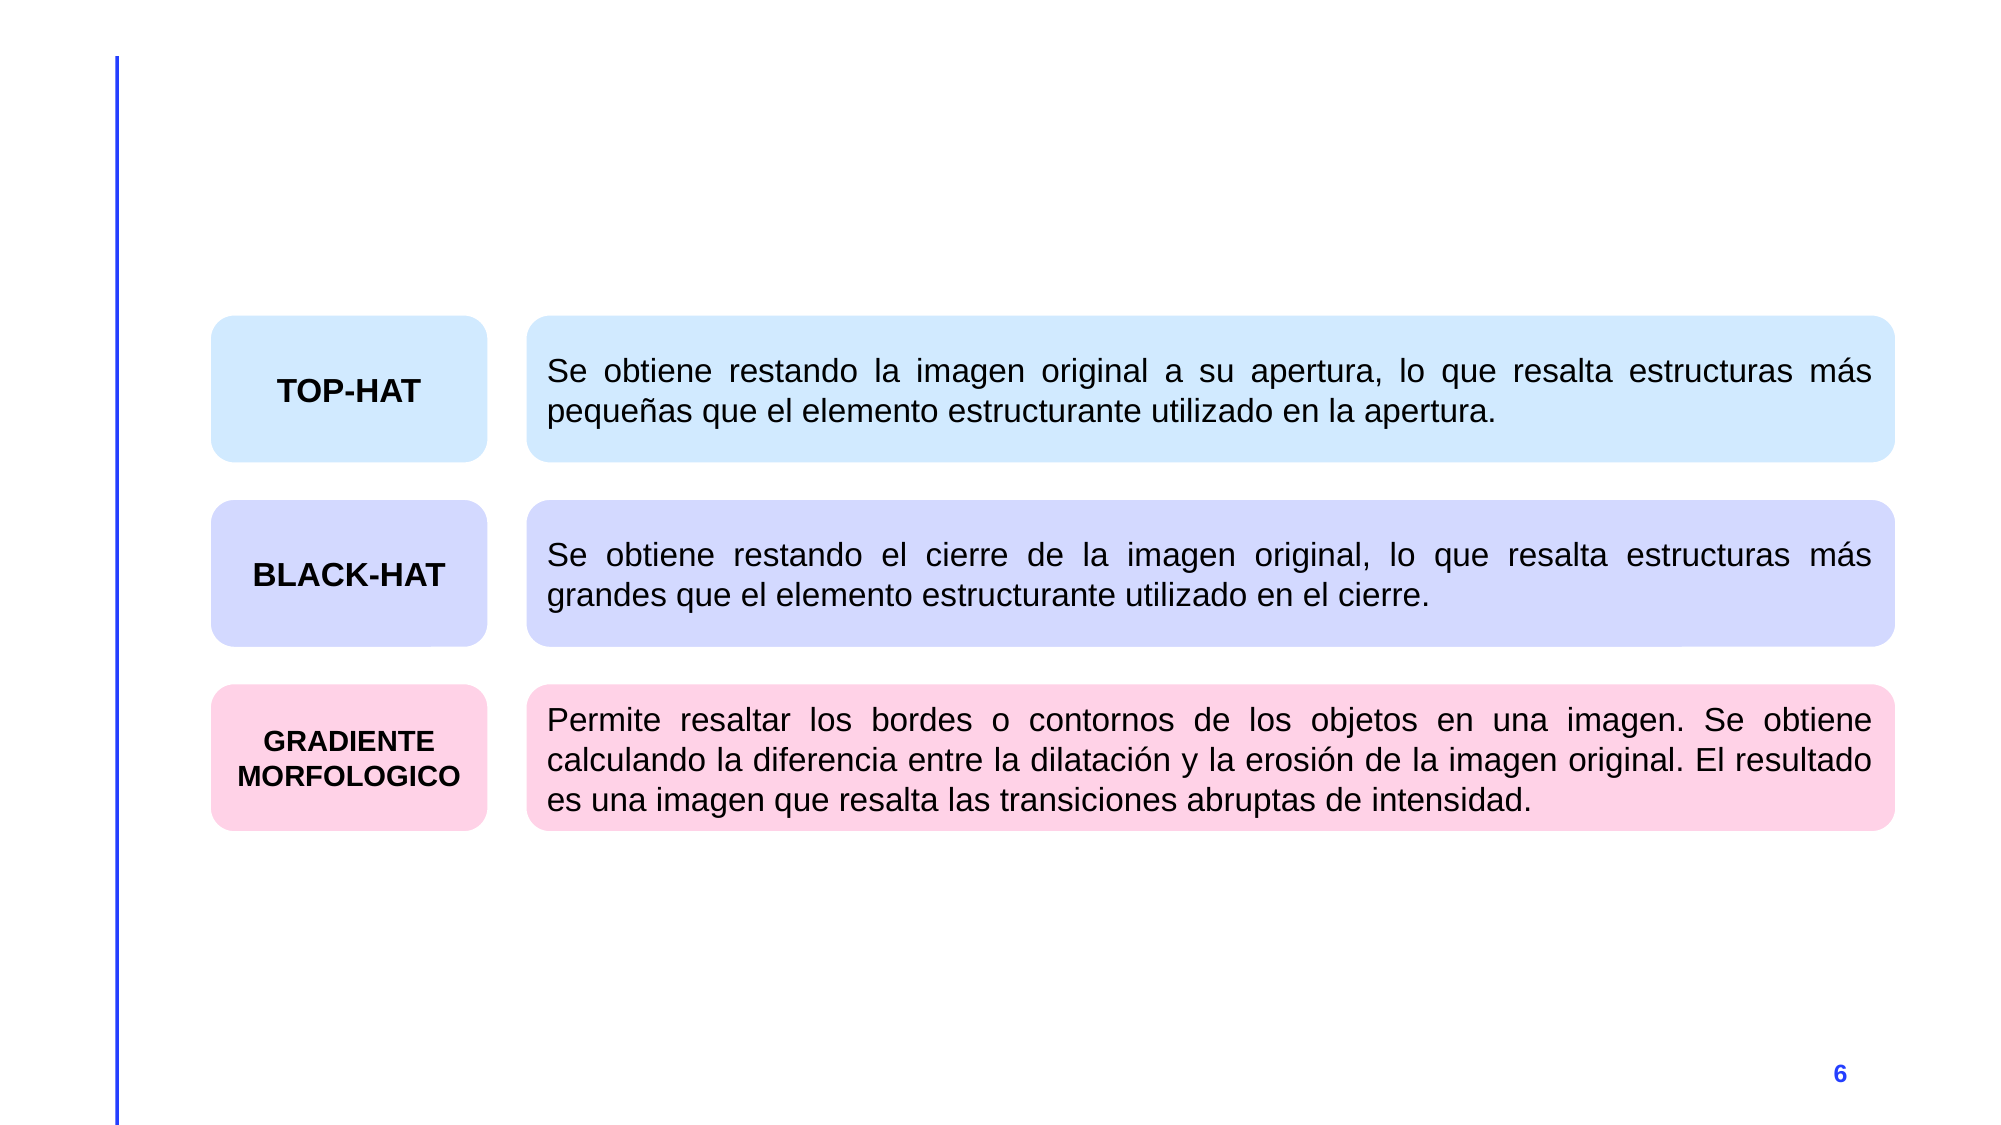

TOP-HAT
Se obtiene restando la imagen original a su apertura, lo que resalta estructuras más pequeñas que el elemento estructurante utilizado en la apertura.
BLACK-HAT
Se obtiene restando el cierre de la imagen original, lo que resalta estructuras más grandes que el elemento estructurante utilizado en el cierre.
GRADIENTE
MORFOLOGICO
Permite resaltar los bordes o contornos de los objetos en una imagen. Se obtiene calculando la diferencia entre la dilatación y la erosión de la imagen original. El resultado es una imagen que resalta las transiciones abruptas de intensidad.
6